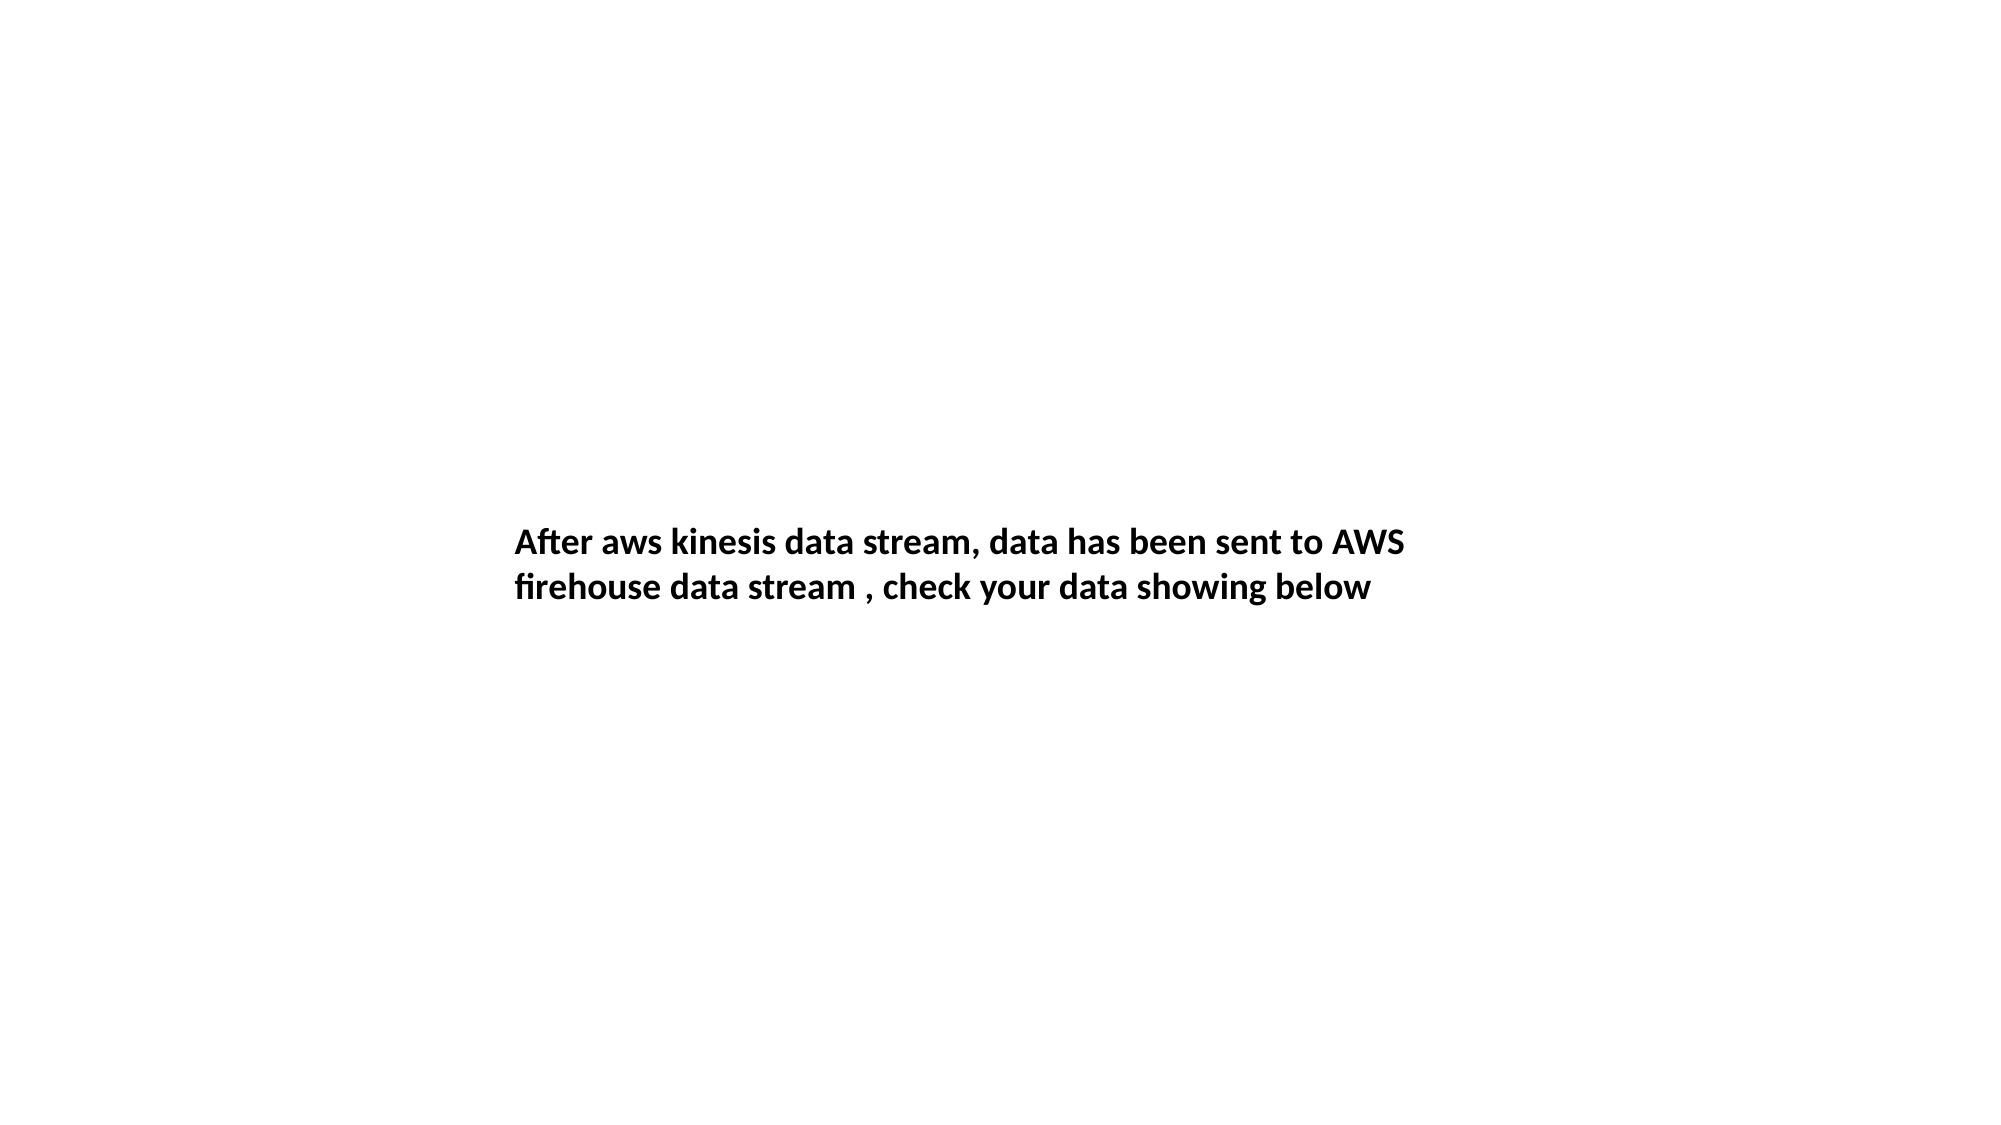

After aws kinesis data stream, data has been sent to AWS firehouse data stream , check your data showing below